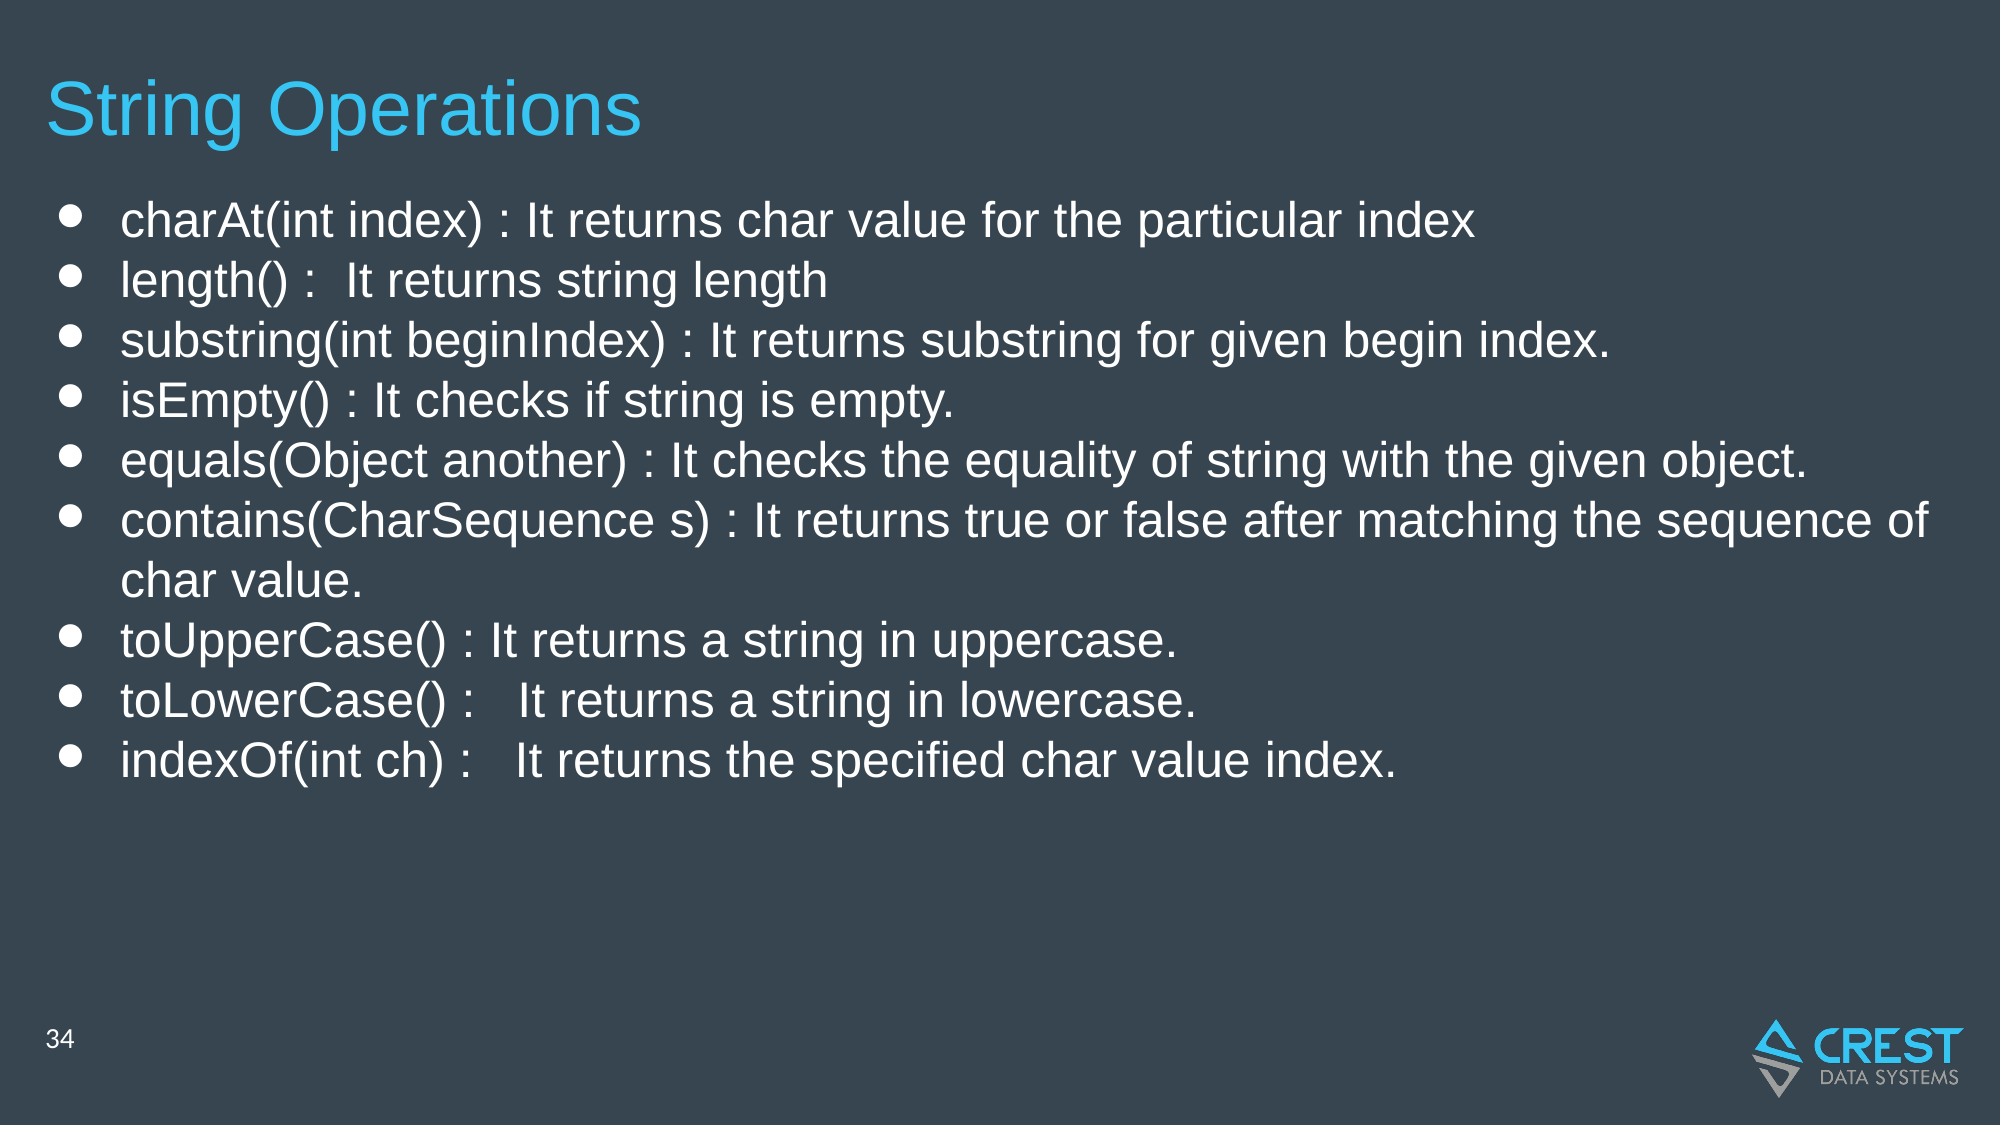

# String Operations
charAt(int index) : It returns char value for the particular index
length() :  It returns string length
substring(int beginIndex) : It returns substring for given begin index.
isEmpty() : It checks if string is empty.
equals(Object another) : It checks the equality of string with the given object.
contains(CharSequence s) : It returns true or false after matching the sequence of char value.
toUpperCase() : It returns a string in uppercase.
toLowerCase() :   It returns a string in lowercase.
indexOf(int ch) :   It returns the specified char value index.
34